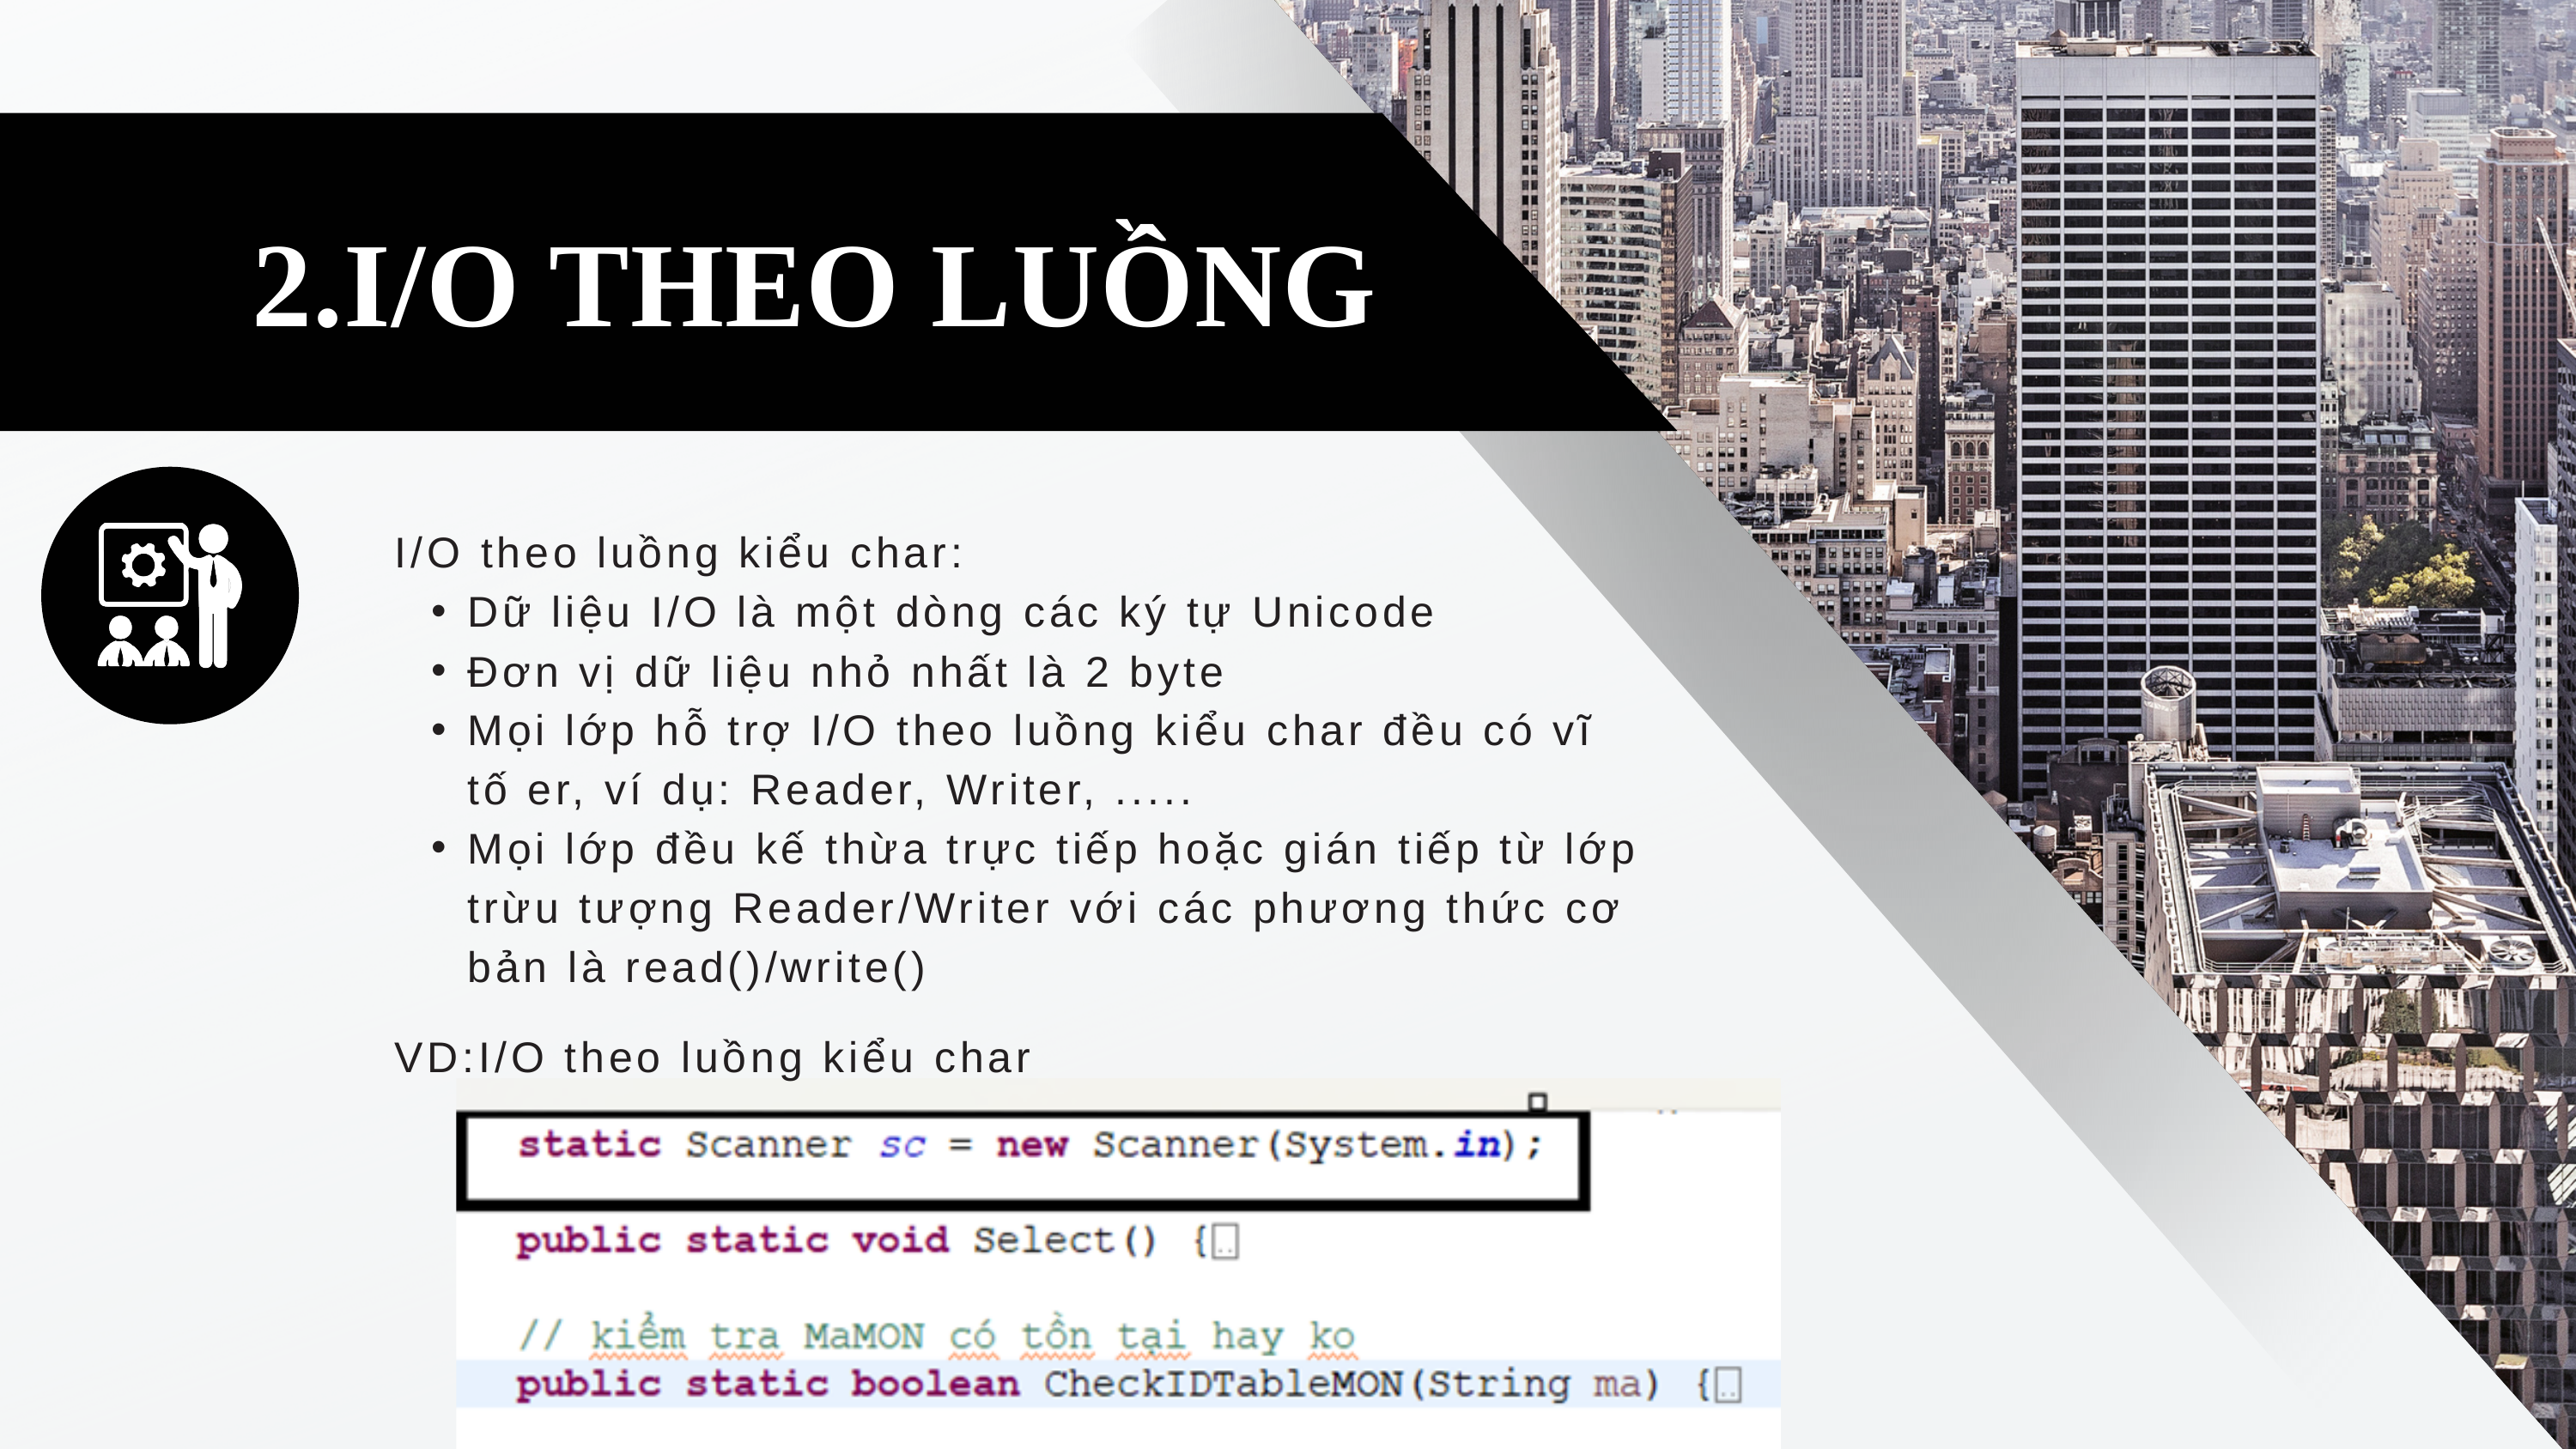

2.I/O THEO LUỒNG

I/O theo luồng kiểu char:
Dữ liệu I/O là một dòng các ký tự Unicode
Đơn vị dữ liệu nhỏ nhất là 2 byte
Mọi lớp hỗ trợ I/O theo luồng kiểu char đều có vĩ tố er, ví dụ: Reader, Writer, .....
Mọi lớp đều kế thừa trực tiếp hoặc gián tiếp từ lớp trừu tượng Reader/Writer với các phương thức cơ bản là read()/write()

VD:I/O theo luồng kiểu char